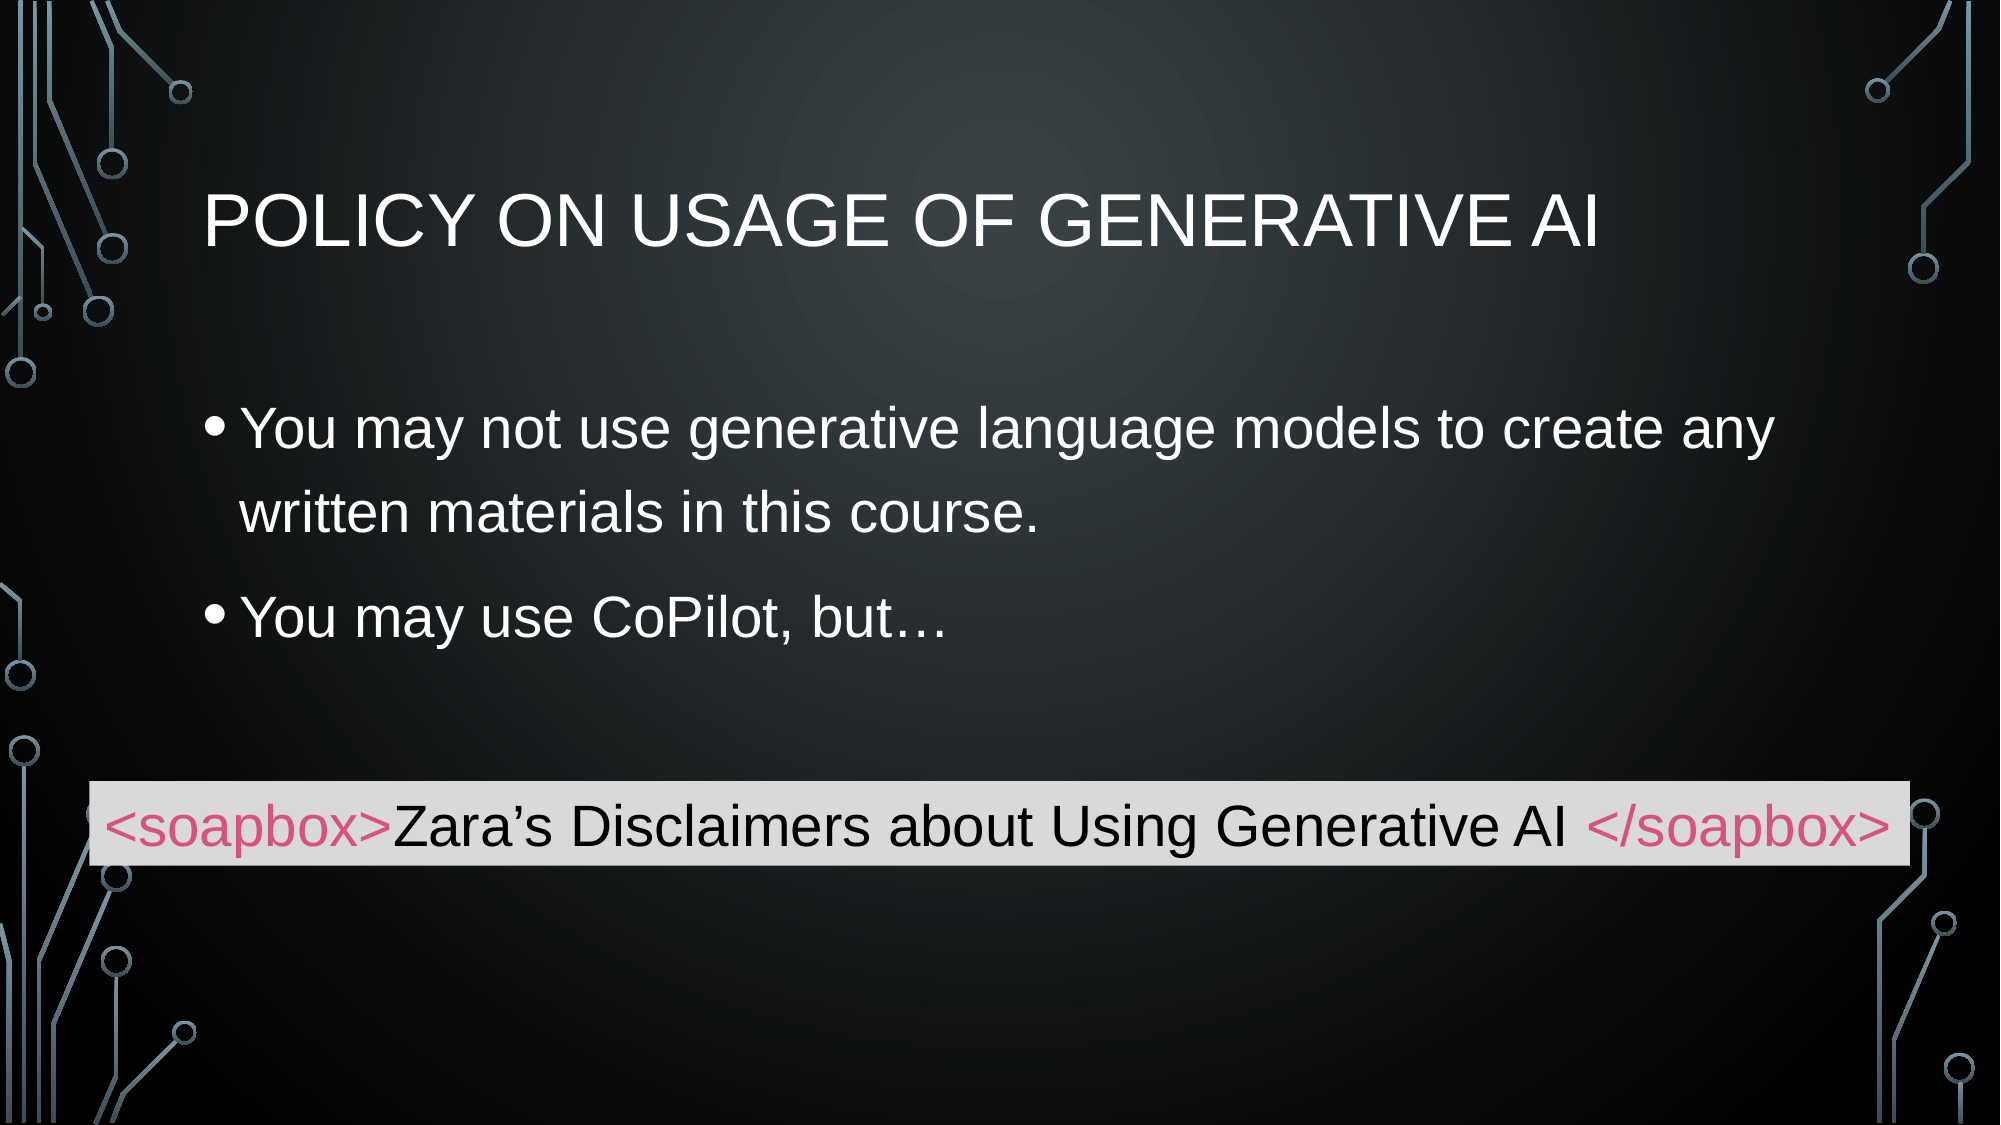

# Policy on Usage of Generative AI
You may not use generative language models to create any written materials in this course.
You may use CoPilot, but…
<soapbox>Zara’s Disclaimers about Using Generative AI </soapbox>